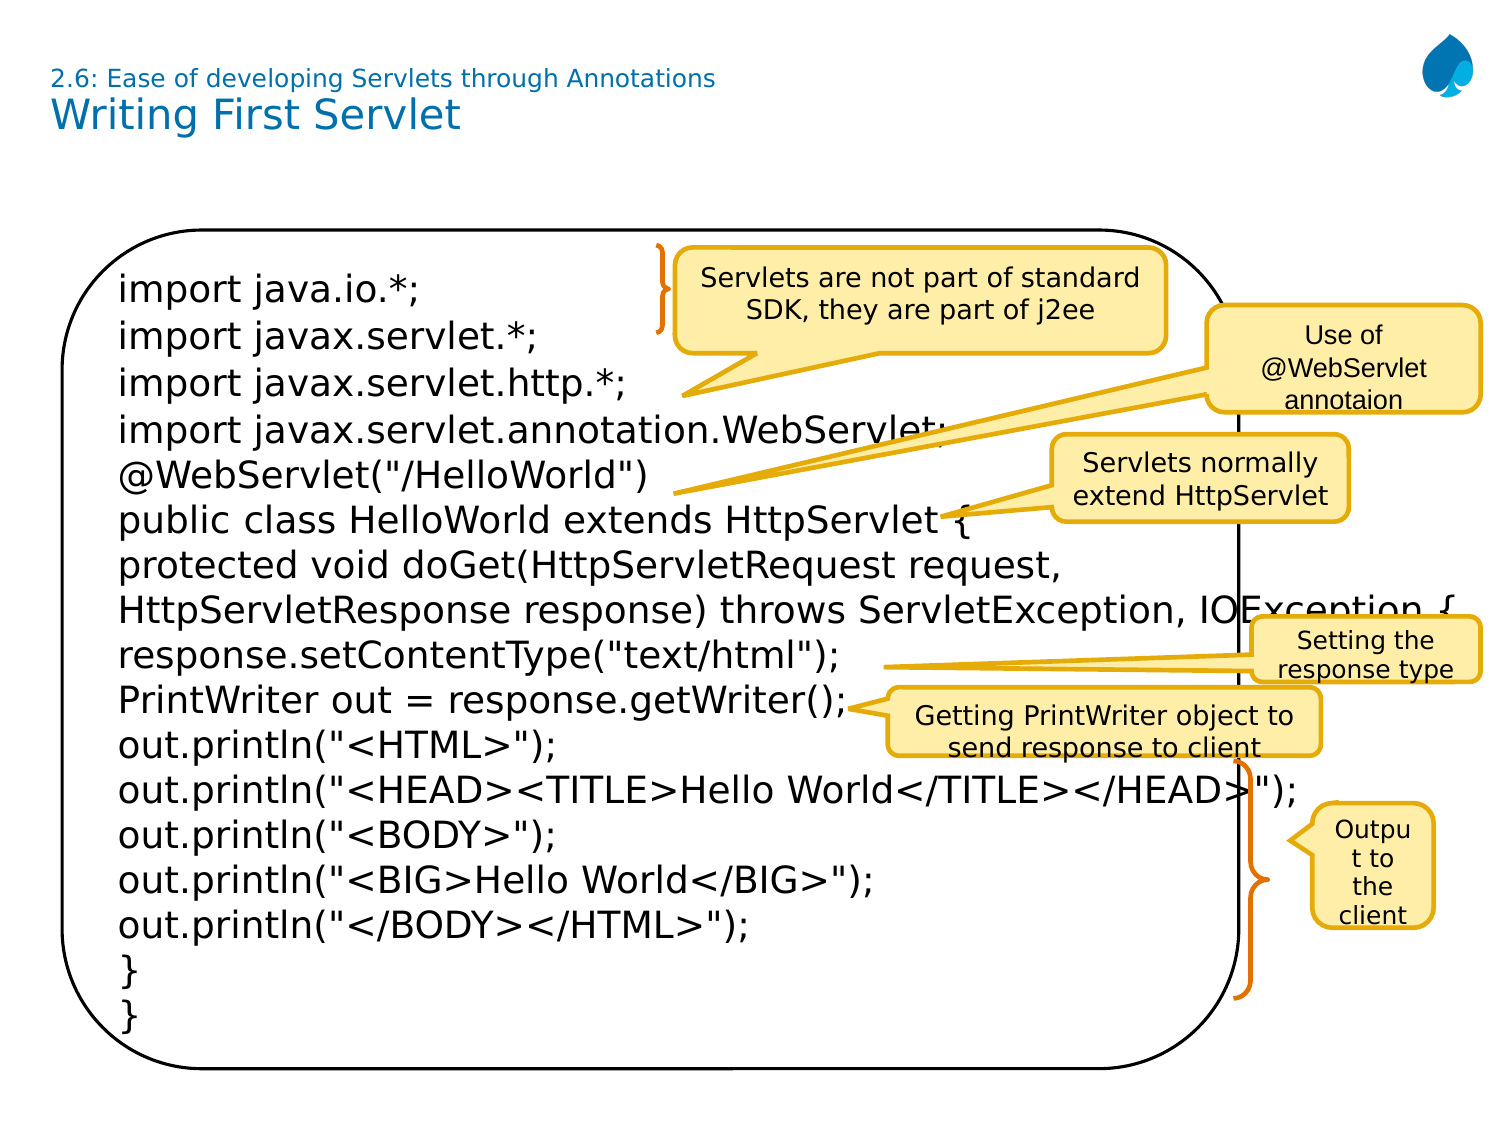

# 2.6: Ease of developing Servlets through Annotations Writing First Servlet
import java.io.*;
import javax.servlet.*;
import javax.servlet.http.*;
import javax.servlet.annotation.WebServlet;
@WebServlet("/HelloWorld")
public class HelloWorld extends HttpServlet {
protected void doGet(HttpServletRequest request,
HttpServletResponse response) throws ServletException, IOException {
response.setContentType("text/html");
PrintWriter out = response.getWriter();
out.println("<HTML>");
out.println("<HEAD><TITLE>Hello World</TITLE></HEAD>");
out.println("<BODY>");
out.println("<BIG>Hello World</BIG>");
out.println("</BODY></HTML>");
}
}
Servlets are not part of standard SDK, they are part of j2ee
Servlets normally extend HttpServlet
Setting the response type
Getting PrintWriter object to send response to client
Output to the client

Use of @WebServlet annotaion